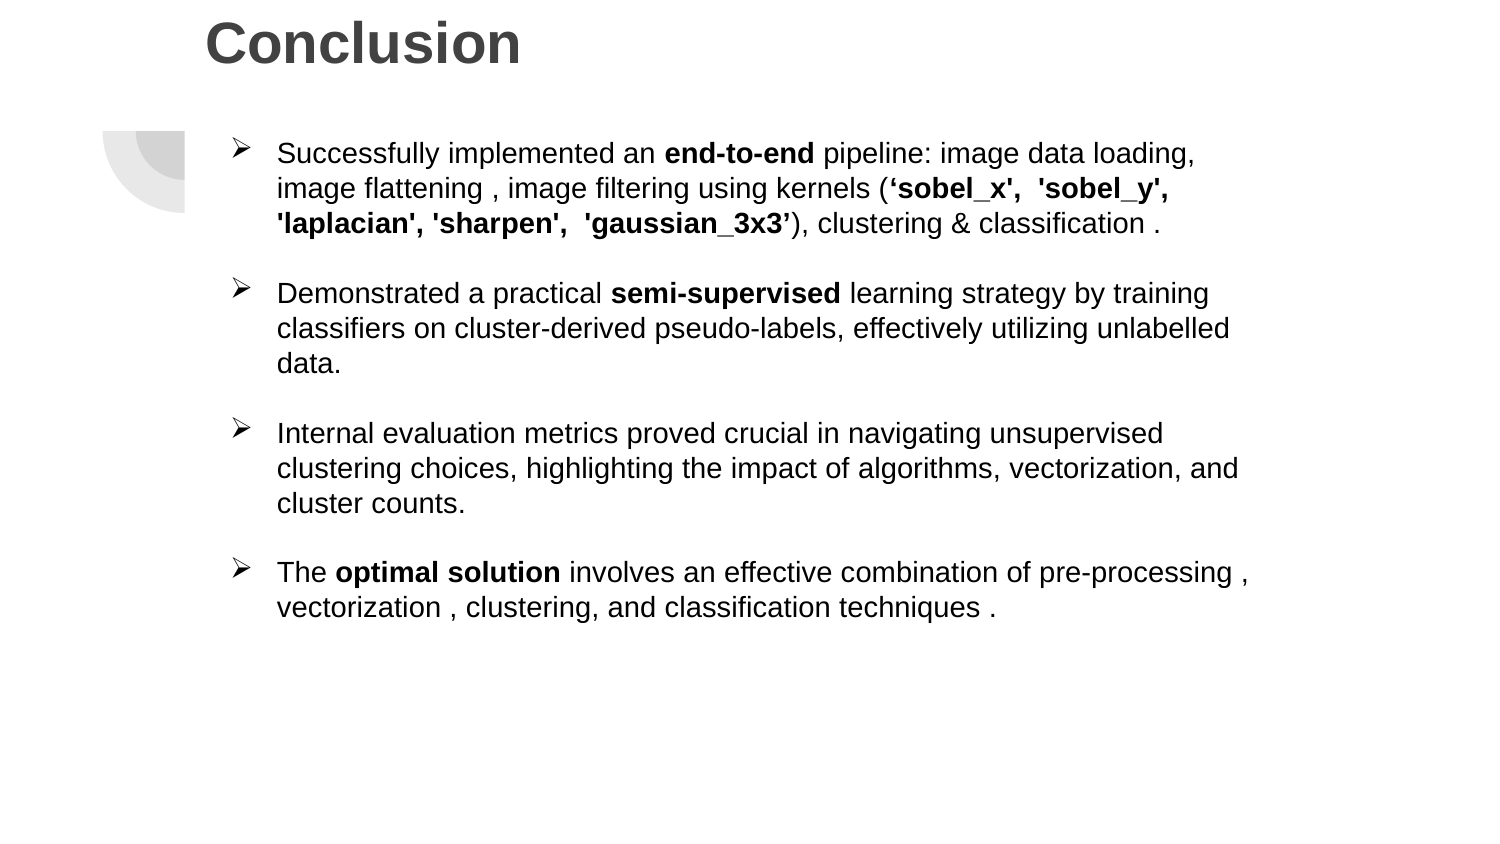

# Conclusion
Successfully implemented an end-to-end pipeline: image data loading, image flattening , image filtering using kernels (‘sobel_x',  'sobel_y', 'laplacian', 'sharpen',  'gaussian_3x3’), clustering & classification .

Demonstrated a practical semi-supervised learning strategy by training classifiers on cluster-derived pseudo-labels, effectively utilizing unlabelled data.

Internal evaluation metrics proved crucial in navigating unsupervised clustering choices, highlighting the impact of algorithms, vectorization, and cluster counts.

The optimal solution involves an effective combination of pre-processing , vectorization , clustering, and classification techniques .